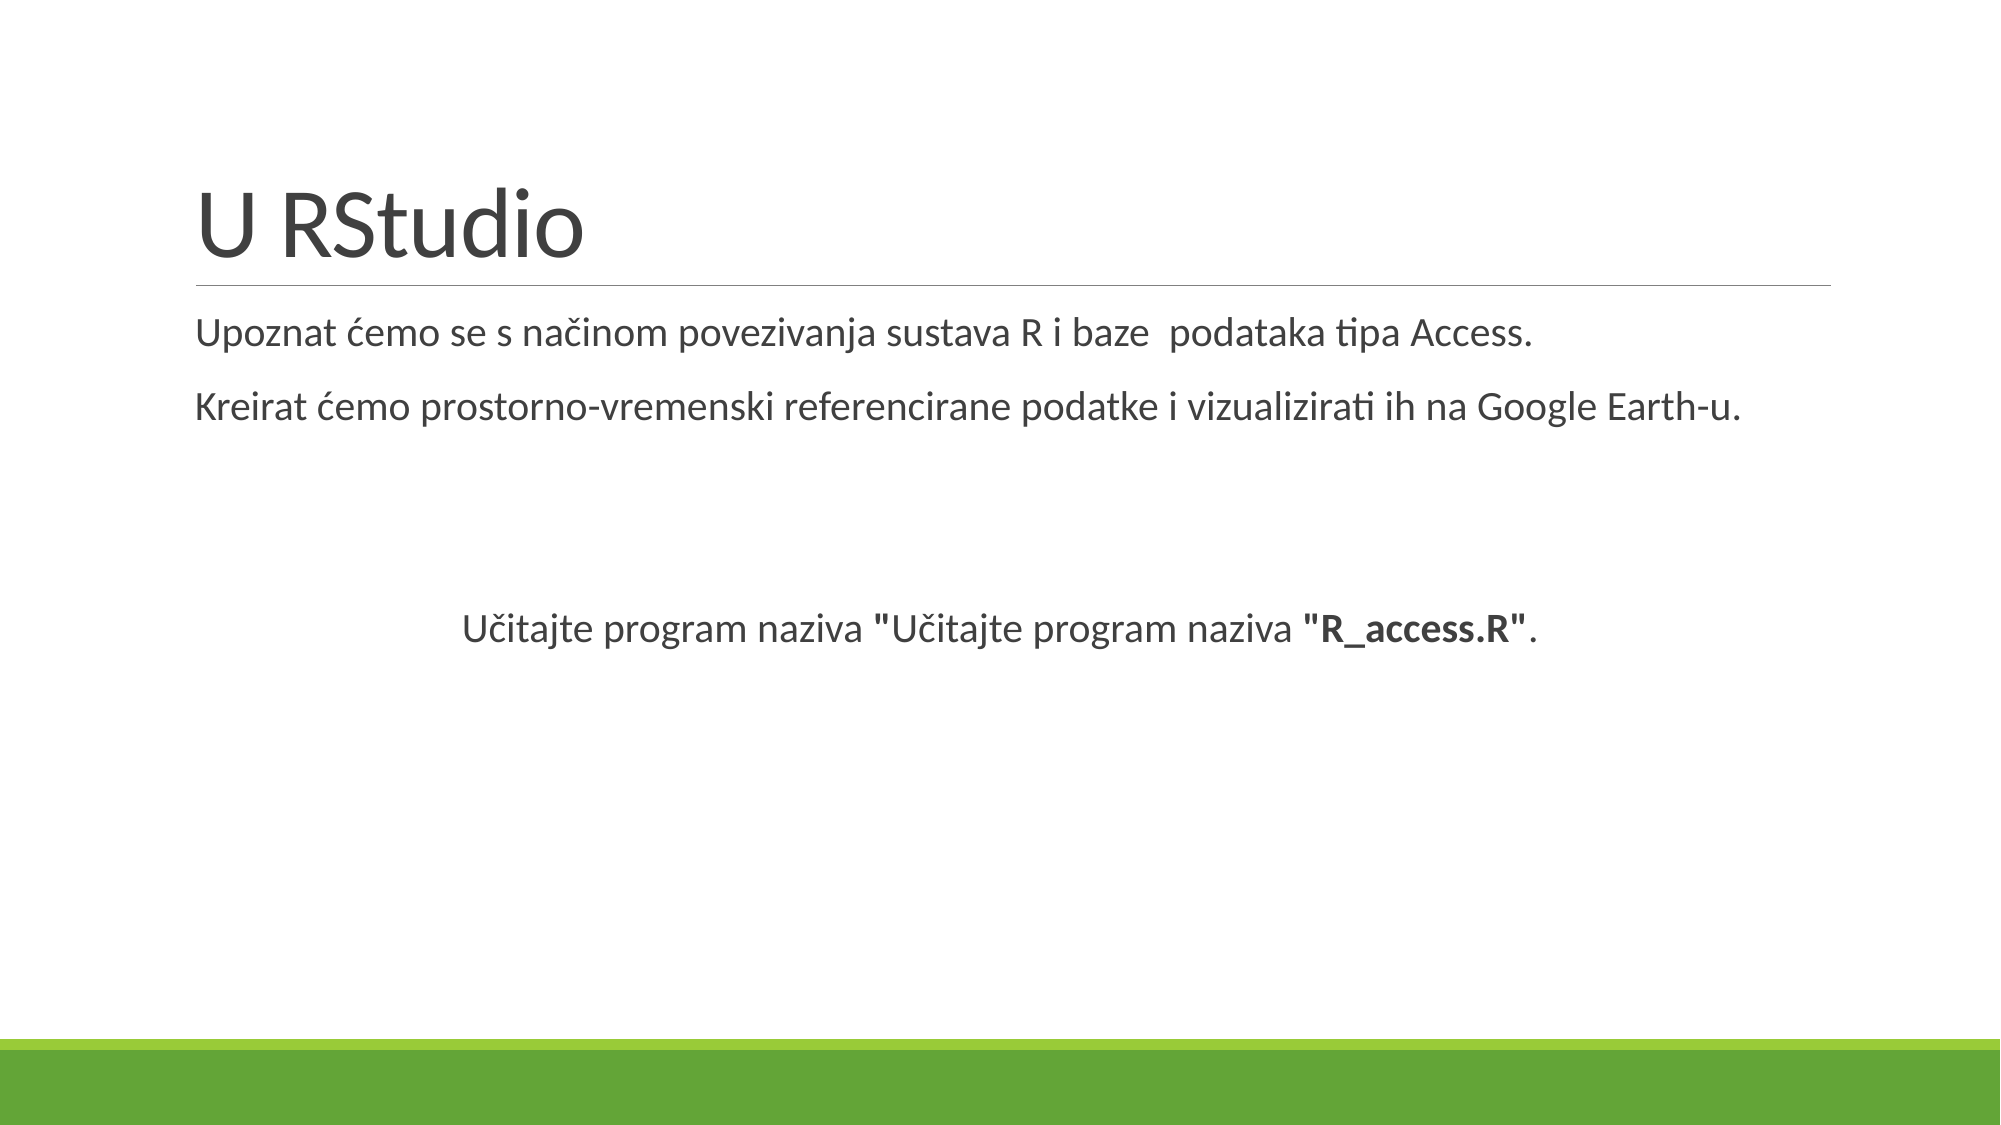

# U RStudio
Upoznat ćemo se s načinom povezivanja sustava R i baze  podataka tipa Access.
Kreirat ćemo prostorno-vremenski referencirane podatke i vizualizirati ih na Google Earth-u.

Učitajte program naziva "Učitajte program naziva "R_access.R".